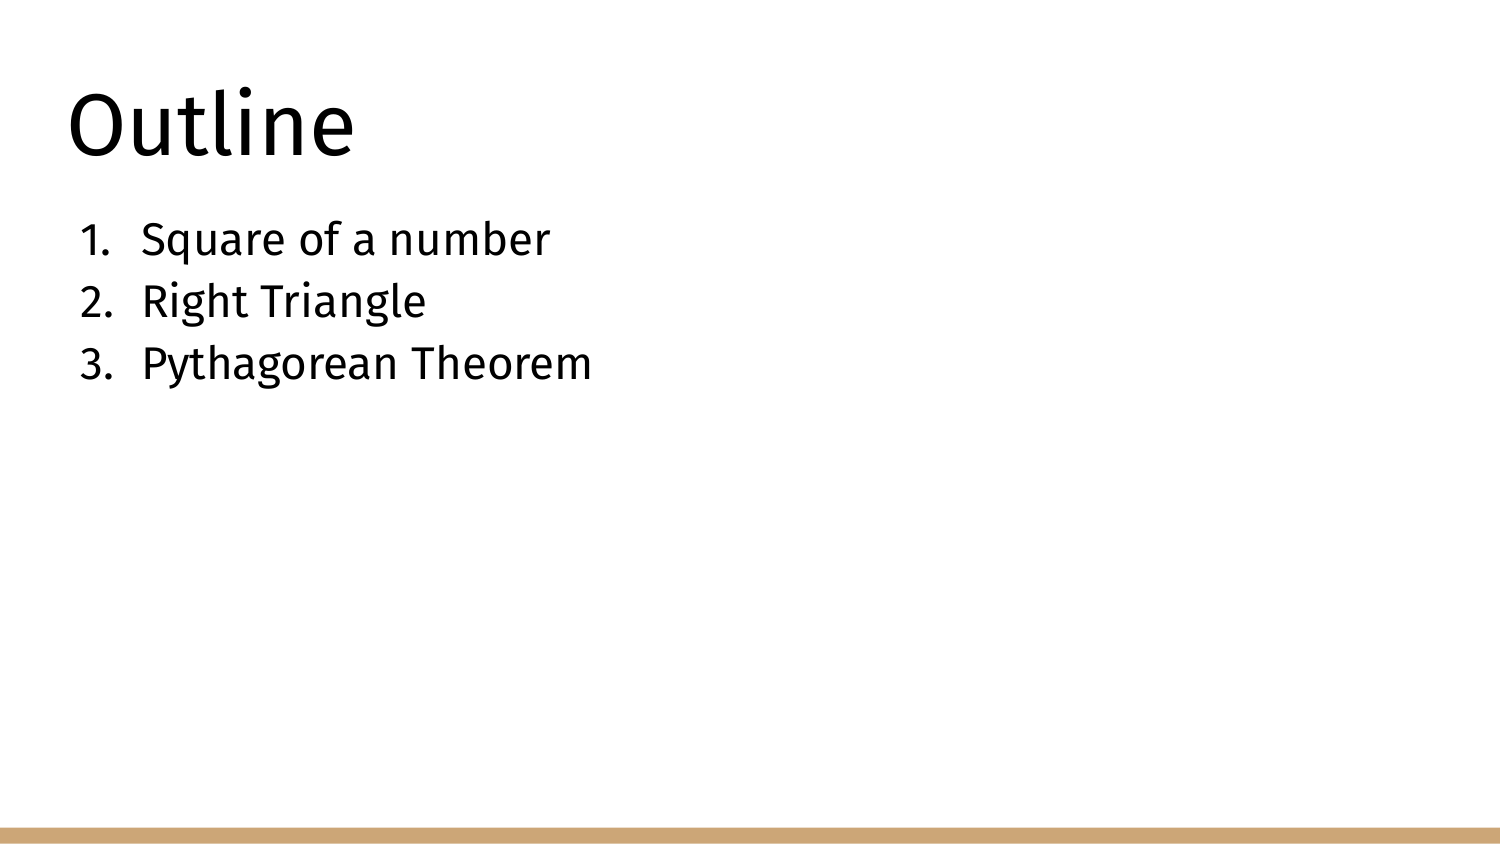

# Outline
Square of a number
Right Triangle
Pythagorean Theorem